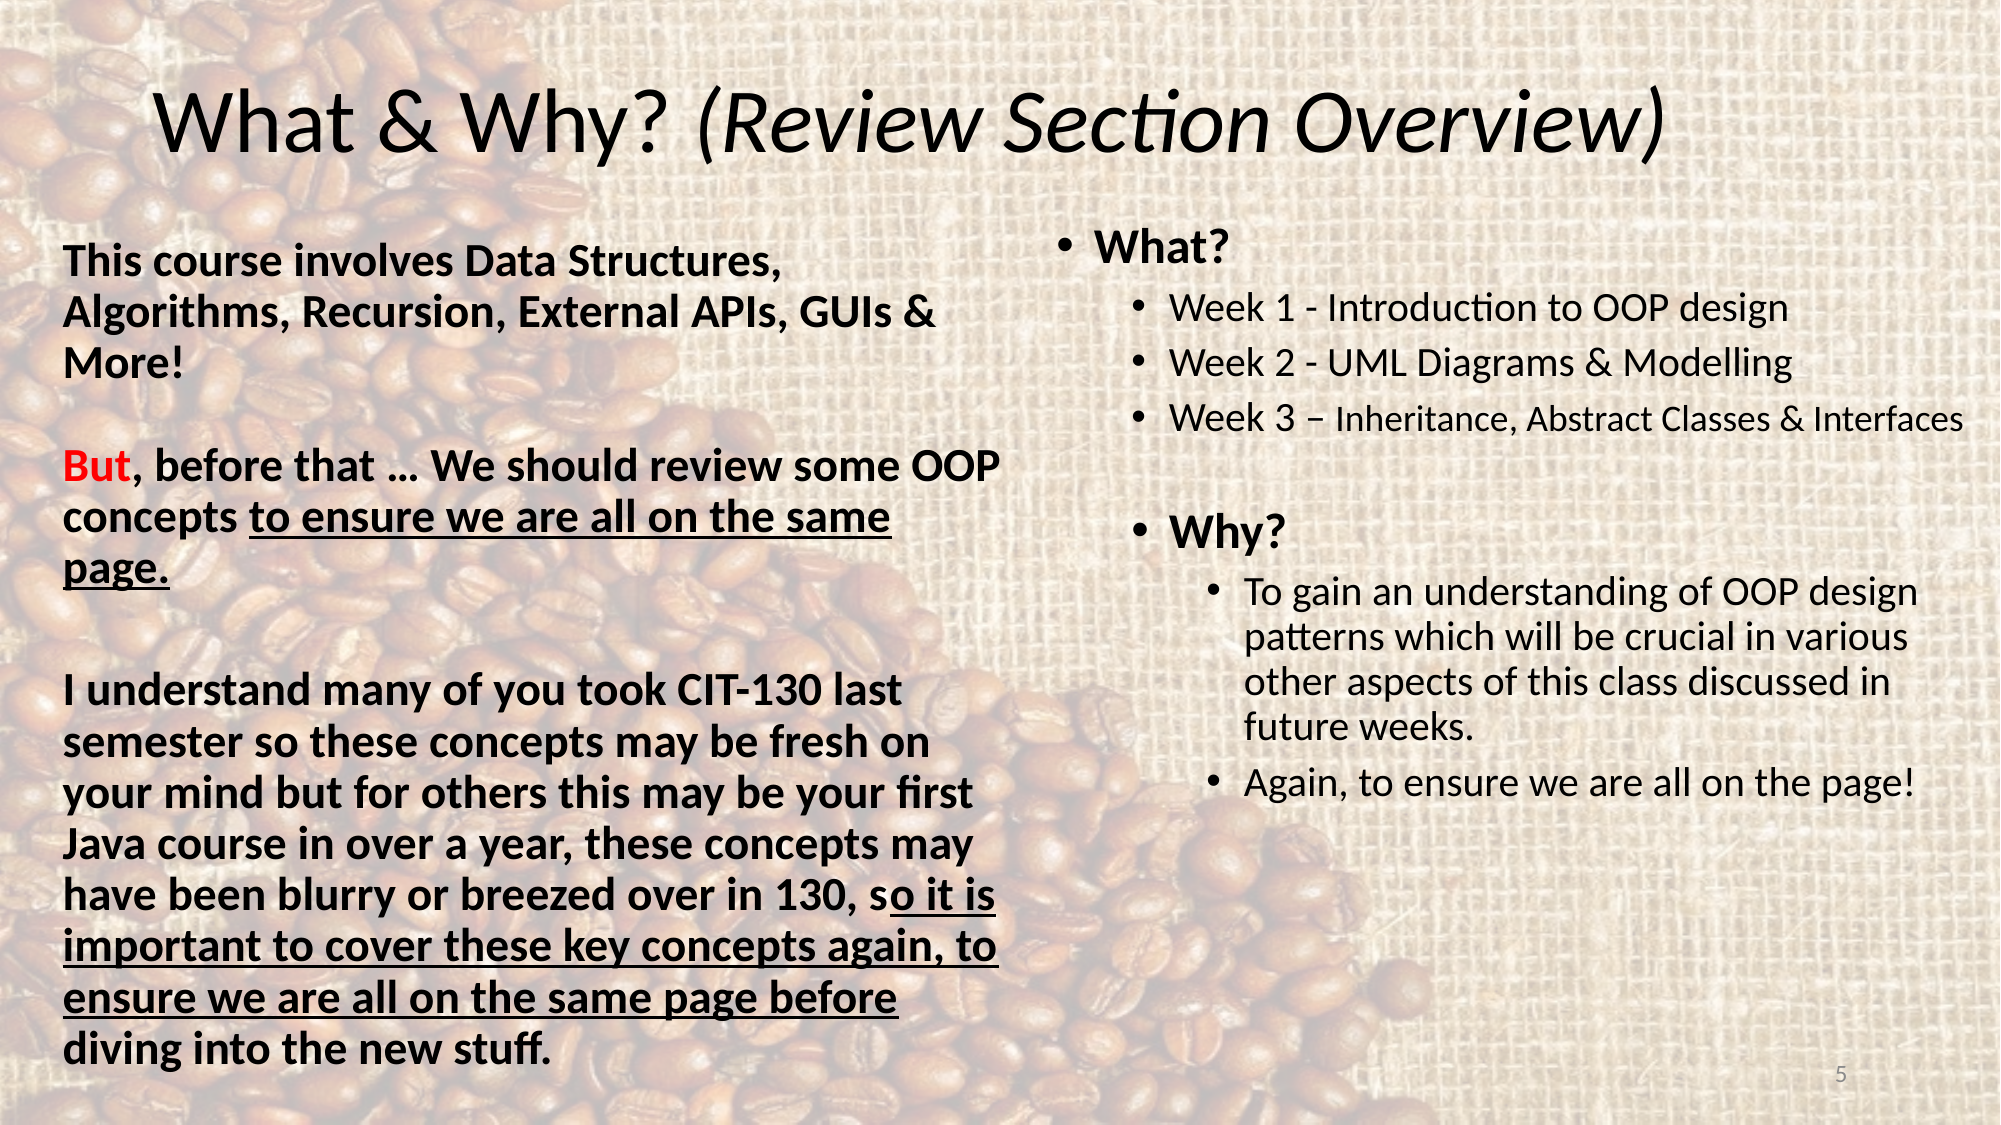

# What & Why? (Review Section Overview)
What?
Week 1 - Introduction to OOP design
Week 2 - UML Diagrams & Modelling
Week 3 – Inheritance, Abstract Classes & Interfaces
Why?
To gain an understanding of OOP design patterns which will be crucial in various other aspects of this class discussed in future weeks.
Again, to ensure we are all on the page!
This course involves Data Structures, Algorithms, Recursion, External APIs, GUIs & More!
But, before that … We should review some OOP concepts to ensure we are all on the same page.

I understand many of you took CIT-130 last semester so these concepts may be fresh on your mind but for others this may be your first Java course in over a year, these concepts may have been blurry or breezed over in 130, so it is important to cover these key concepts again, to ensure we are all on the same page before diving into the new stuff.

5